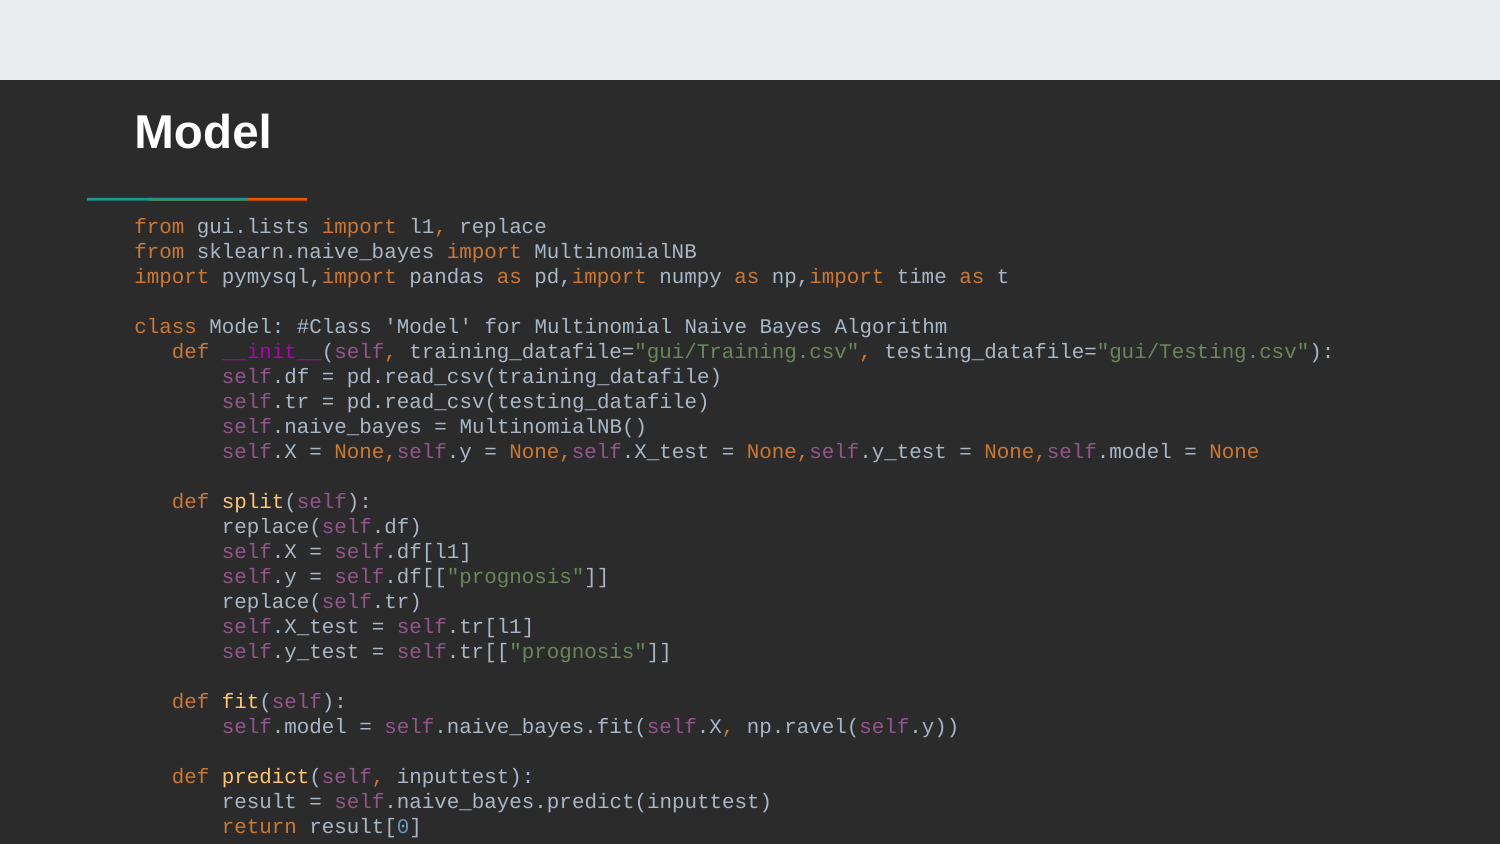

# Model
from gui.lists import l1, replace
from sklearn.naive_bayes import MultinomialNB
import pymysql,import pandas as pd,import numpy as np,import time as t

class Model: #Class 'Model' for Multinomial Naive Bayes Algorithm
   def __init__(self, training_datafile="gui/Training.csv", testing_datafile="gui/Testing.csv"):
       self.df = pd.read_csv(training_datafile)
       self.tr = pd.read_csv(testing_datafile)
       self.naive_bayes = MultinomialNB()
       self.X = None,self.y = None,self.X_test = None,self.y_test = None,self.model = None

   def split(self):
       replace(self.df)
       self.X = self.df[l1]
       self.y = self.df[["prognosis"]]
       replace(self.tr)
       self.X_test = self.tr[l1]
       self.y_test = self.tr[["prognosis"]]

   def fit(self):
       self.model = self.naive_bayes.fit(self.X, np.ravel(self.y))

   def predict(self, inputtest):
       result = self.naive_bayes.predict(inputtest)
       return result[0]